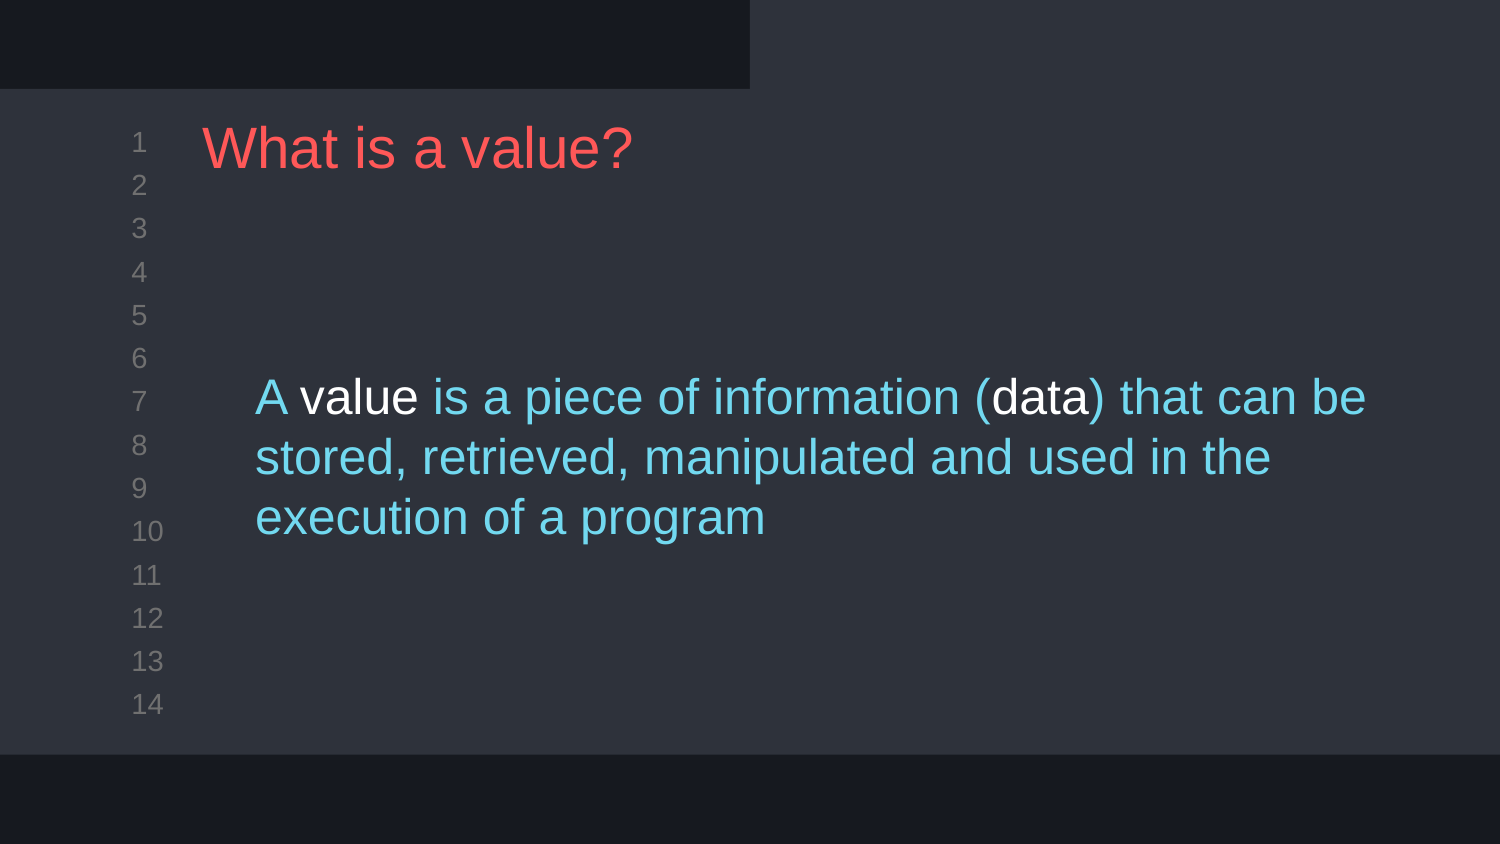

# What is a value?
A value is a piece of information (data) that can be stored, retrieved, manipulated and used in the execution of a program